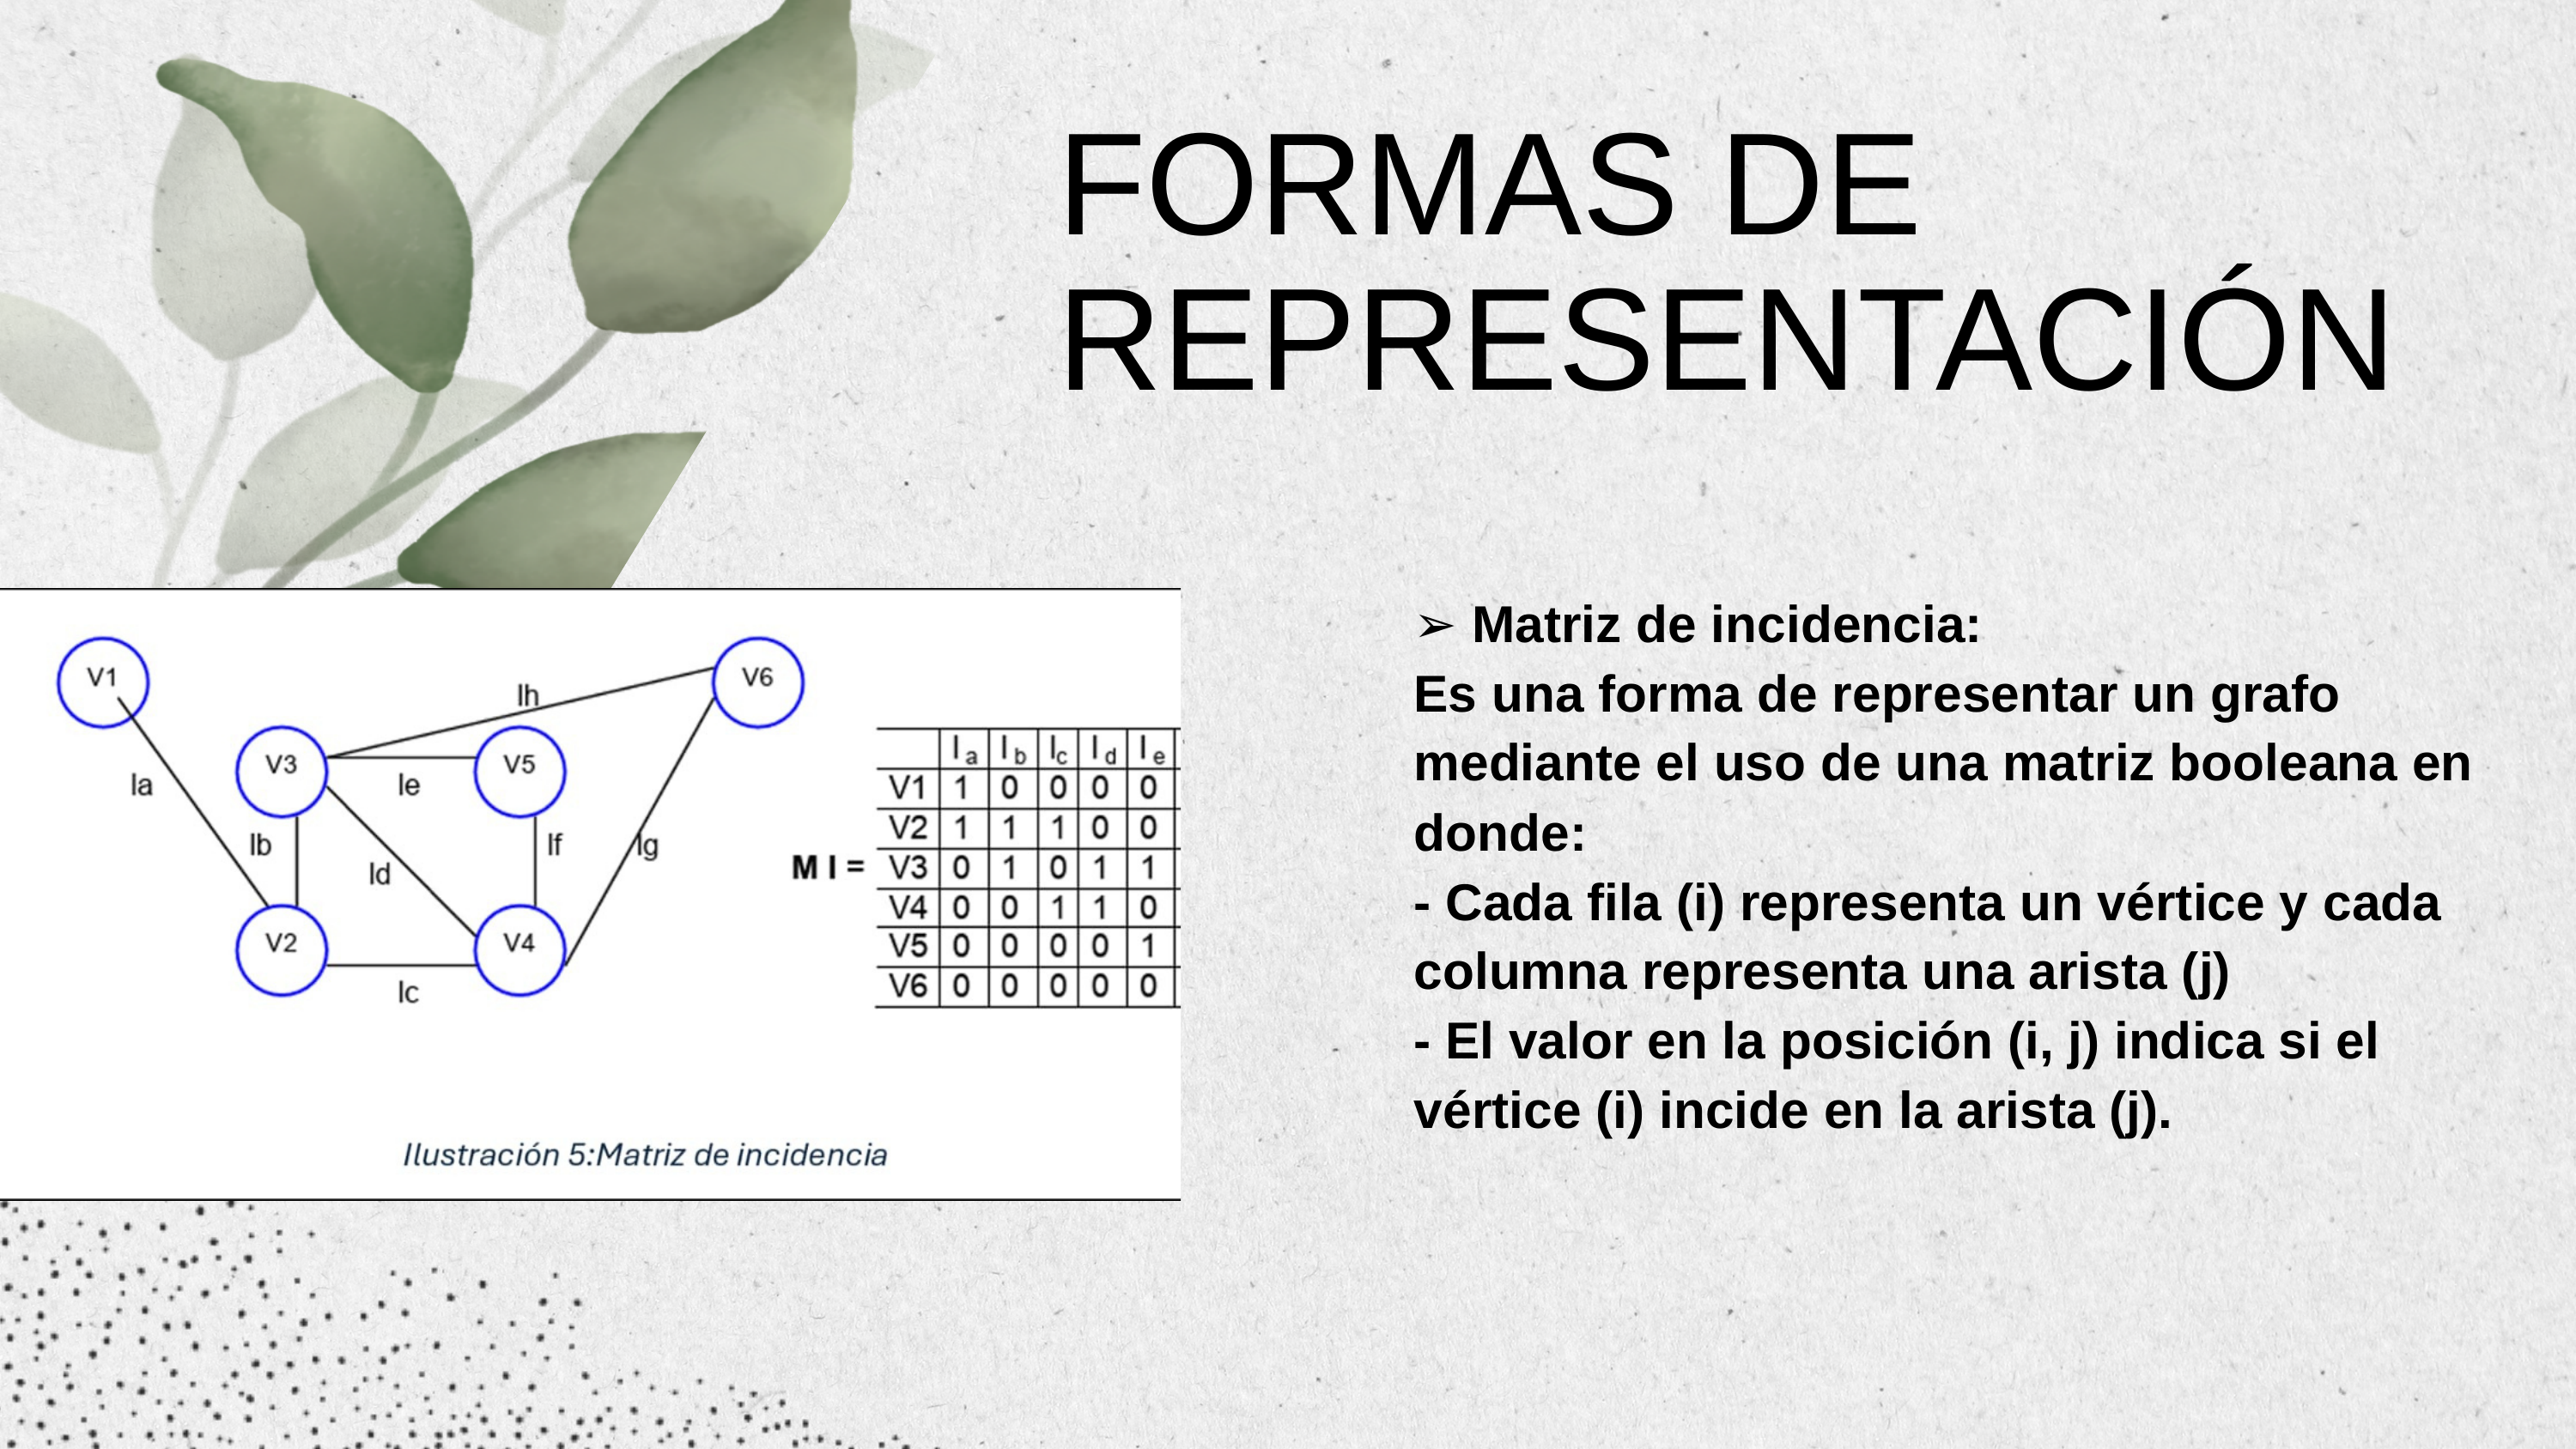

FORMAS DE REPRESENTACIÓN
➢ Matriz de incidencia:
Es una forma de representar un grafo mediante el uso de una matriz booleana en
donde:
- Cada fila (i) representa un vértice y cada columna representa una arista (j)
- El valor en la posición (i, j) indica si el vértice (i) incide en la arista (j).